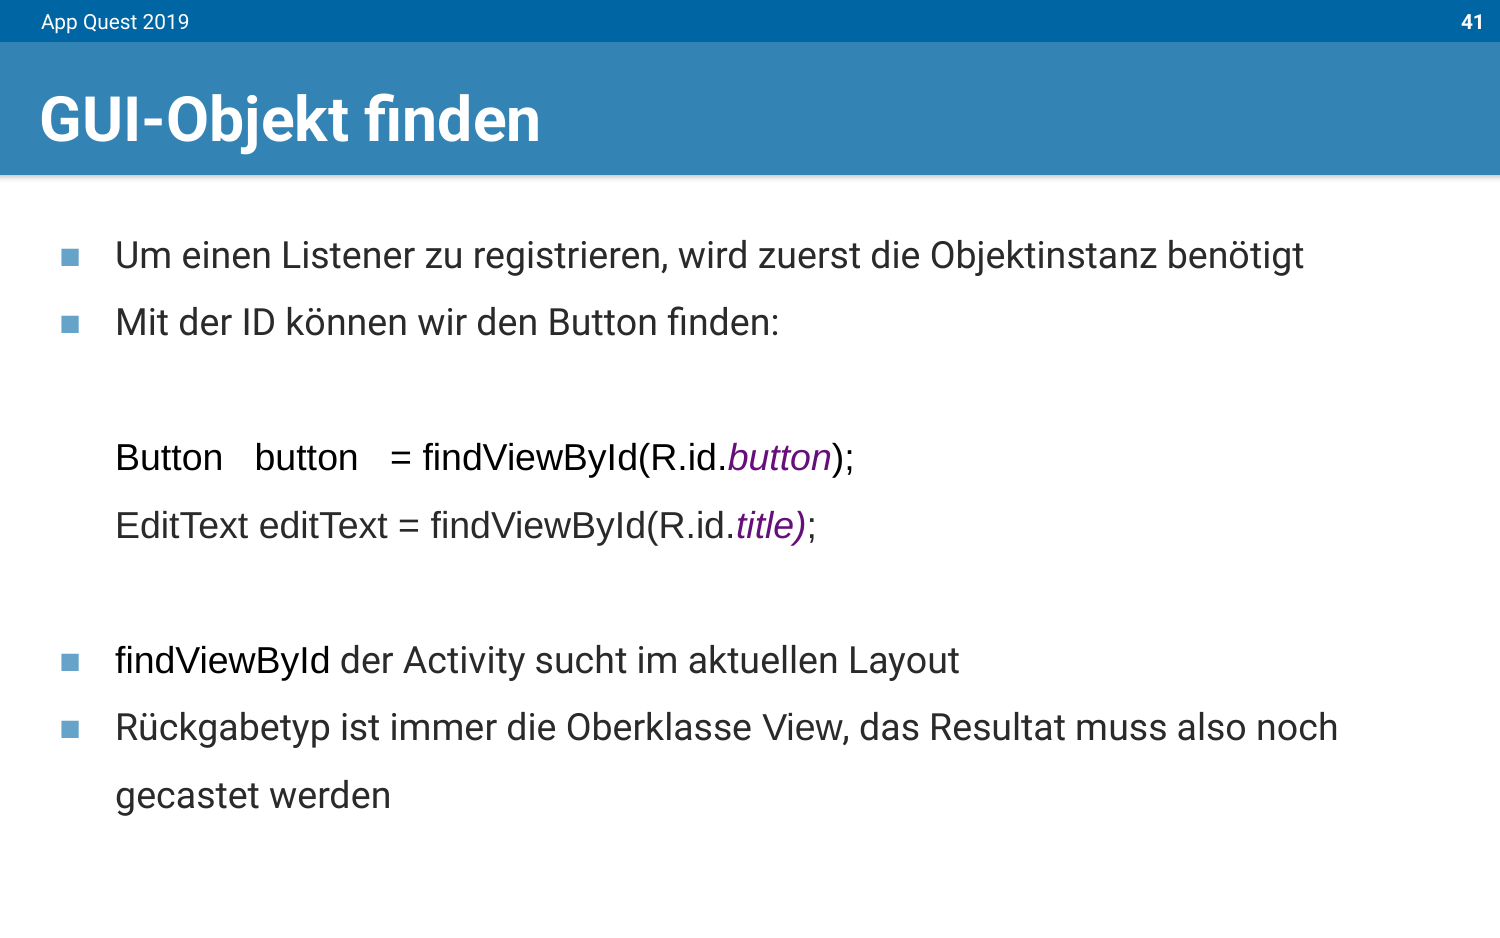

41
# GUI-Objekt finden
Um einen Listener zu registrieren, wird zuerst die Objektinstanz benötigt
Mit der ID können wir den Button finden:
Button   button   = findViewById(R.id.button);
EditText editText = findViewById(R.id.title);
findViewById der Activity sucht im aktuellen Layout
Rückgabetyp ist immer die Oberklasse View, das Resultat muss also noch gecastet werden